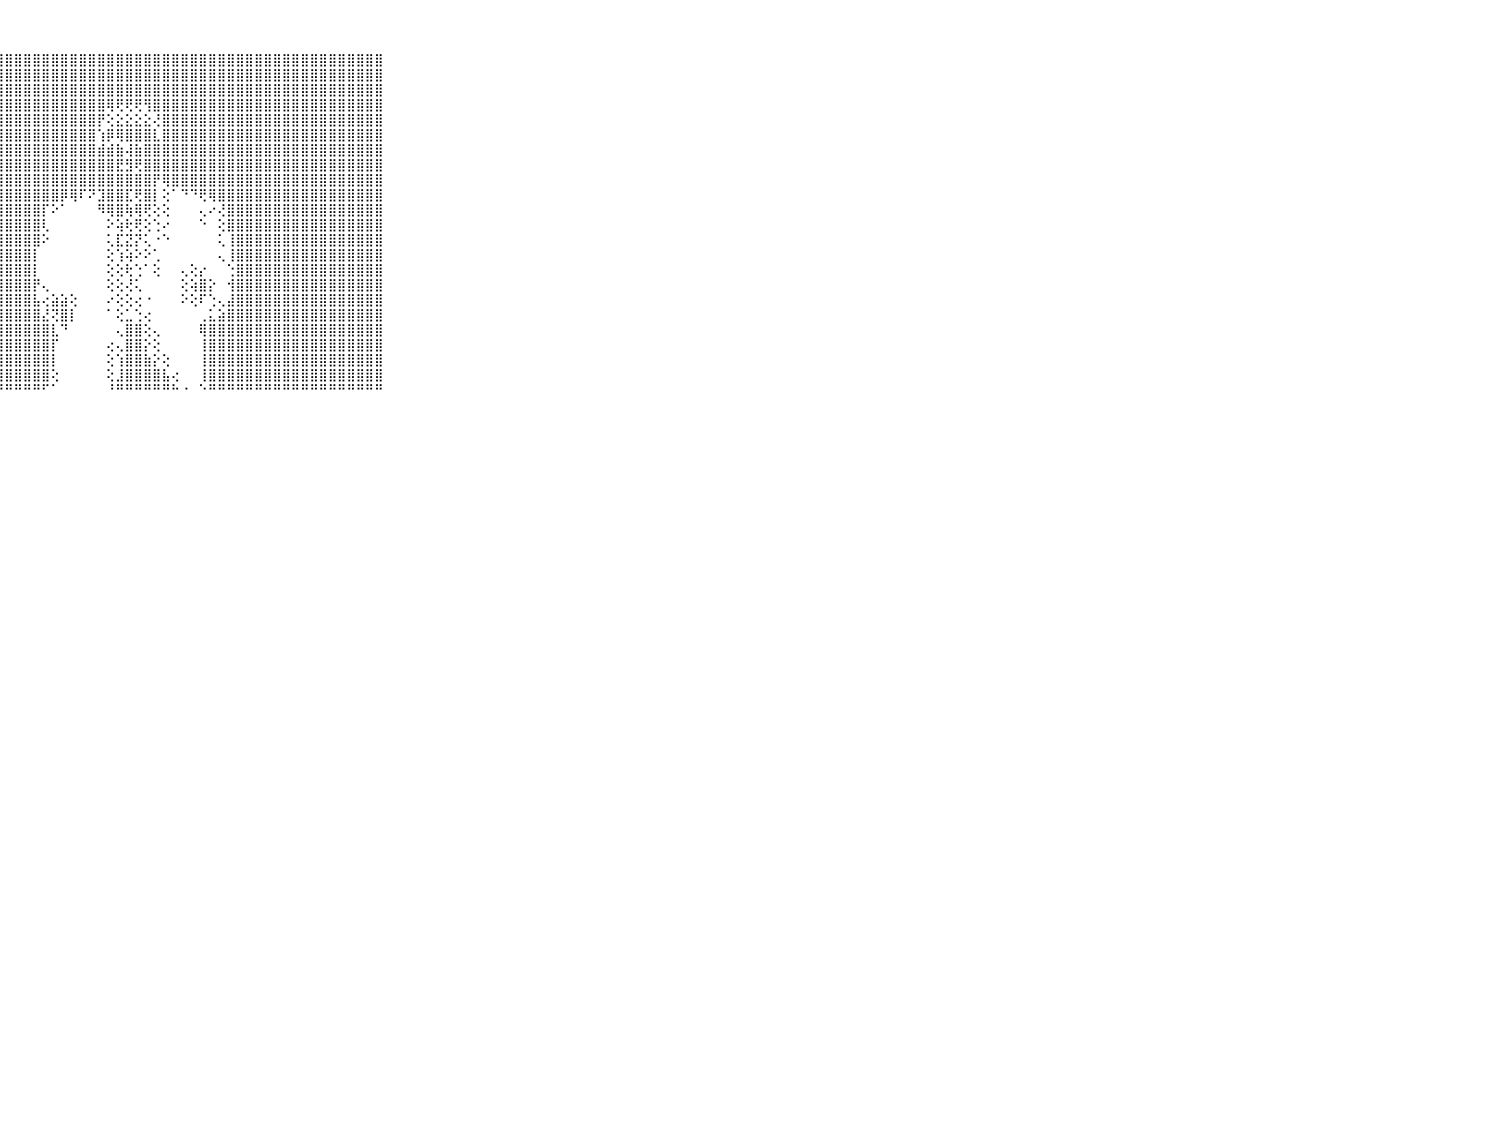

⠀⠀⠀⠀⠀⠀⠀⠀⠀⠀⠀⢻⣿⣿⣿⣿⣿⣿⣿⣿⣿⣿⣿⣿⣿⣿⣿⣿⣿⣿⣿⣿⣿⣿⣿⣿⣿⣿⣿⣿⣿⣿⣿⣿⣿⣿⣿⣿⣿⣿⣿⣿⣿⣿⣿⣿⣿⣿⣿⣿⣿⣿⣿⣿⣿⣿⣿⣿⣿⠀⠀⠀⠀⠀⠀⠀⠀⠀⠀⠀⠀
⠀⠀⠀⠀⠀⠀⠀⠀⠀⠀⠀⣼⣿⣿⣿⣿⣿⣿⣿⣿⣿⣿⣿⣿⣿⣿⣿⣿⣿⣿⣿⣿⣿⣿⣿⣿⣿⣿⣿⣿⣿⣿⣿⣿⣿⣿⣿⣿⣿⣿⣿⣿⣿⣿⣿⣿⣿⣿⣿⣿⣿⣿⣿⣿⣿⣿⣿⣿⣿⠀⠀⠀⠀⠀⠀⠀⠀⠀⠀⠀⠀
⠀⠀⠀⠀⠀⠀⠀⠀⠀⠀⠀⣿⣿⣿⣿⣿⣿⣿⣿⣿⣿⣿⣿⣿⣿⣿⣿⣿⣿⣿⣿⣿⣿⣿⣿⣿⣿⣿⣿⣿⣿⣿⣿⣿⣿⣿⣿⣿⣿⣿⣿⣿⣿⣿⣿⣿⣿⣿⣿⣿⣿⣿⣿⣿⣿⣿⣿⣿⣿⠀⠀⠀⠀⠀⠀⠀⠀⠀⠀⠀⠀
⠀⠀⠀⠀⠀⠀⠀⠀⠀⠀⠀⣿⣿⣿⣿⣿⣿⣿⣿⣿⣿⣿⣿⣿⣿⣿⣿⣿⣿⣿⣿⣿⣿⣿⣿⣿⣿⣿⣿⢿⢟⢟⢟⢻⣿⣿⣿⣿⣿⣿⣿⣿⣿⣿⣿⣿⣿⣿⣿⣿⣿⣿⣿⣿⣿⣿⣿⣿⣿⠀⠀⠀⠀⠀⠀⠀⠀⠀⠀⠀⠀
⠀⠀⠀⠀⠀⠀⠀⠀⠀⠀⠀⣿⣿⣿⣿⣿⣿⣿⣿⣿⣿⣿⣿⣿⣿⣿⣿⣿⣿⣿⣿⣿⣿⣿⣿⣿⣿⣿⡟⢕⣕⣕⣕⣕⢜⣿⣿⣿⣿⣿⣿⣿⣿⣿⣿⣿⣿⣿⣿⣿⣿⣿⣿⣿⣿⣿⣿⣿⣿⠀⠀⠀⠀⠀⠀⠀⠀⠀⠀⠀⠀
⠀⠀⠀⠀⠀⠀⠀⠀⠀⠀⠀⣿⣿⣿⣿⣿⣿⣿⣿⣿⣿⣿⣿⣿⣿⣿⣿⣿⣿⣿⣿⣿⣿⣿⣿⣿⣿⣿⢱⡿⢿⣿⣿⣿⣇⣿⣿⣿⣿⣿⣿⣿⣿⣿⣿⣿⣿⣿⣿⣿⣿⣿⣿⣿⣿⣿⣿⣿⣿⠀⠀⠀⠀⠀⠀⠀⠀⠀⠀⠀⠀
⠀⠀⠀⠀⠀⠀⠀⠀⠀⠀⠀⣿⣿⣿⣿⣿⣿⣿⣿⣿⣿⣿⣿⣿⣿⣿⣿⣿⣿⣿⣿⣿⣿⣿⣿⣿⣿⣿⣾⣾⣷⢼⣷⣿⣿⣿⣿⣿⣿⣿⣿⣿⣿⣿⣿⣿⣿⣿⣿⣿⣿⣿⣿⣿⣿⣿⣿⣿⣿⠀⠀⠀⠀⠀⠀⠀⠀⠀⠀⠀⠀
⠀⠀⠀⠀⠀⠀⠀⠀⠀⠀⠀⣿⣿⣿⣿⣿⣿⣿⣿⣿⣿⣿⣿⣿⣿⣿⣿⣿⣿⣿⣿⣿⣿⣿⣿⣿⣿⣿⣿⣿⣟⣻⢟⣿⣿⣿⣿⣿⣿⣿⣿⣿⣿⣿⣿⣿⣿⣿⣿⣿⣿⣿⣿⣿⣿⣿⣿⣿⣿⠀⠀⠀⠀⠀⠀⠀⠀⠀⠀⠀⠀
⠀⠀⠀⠀⠀⠀⠀⠀⠀⠀⠀⣿⣿⣿⣿⣿⣿⣿⣿⣿⣿⣿⣿⣿⣿⣿⣿⣿⣿⣿⣿⣿⣿⣿⣿⣿⣿⣿⣿⣿⣿⣿⣿⣿⡟⢿⣿⣿⣿⣿⣿⣿⣿⣿⣿⣿⣿⣿⣿⣿⣿⣿⣿⣿⣿⣿⣿⣿⣿⠀⠀⠀⠀⠀⠀⠀⠀⠀⠀⠀⠀
⠀⠀⠀⠀⠀⠀⠀⠀⠀⠀⠀⣿⣿⣿⣿⣿⣿⣿⣿⣿⣿⣿⣿⣿⣿⣿⣿⣿⣿⣿⣿⣿⣿⣿⡿⢿⠏⠝⣹⣿⣿⣏⢟⣿⡇⢕⠁⠙⠙⢟⢿⣿⣿⣿⣿⣿⣿⣿⣿⣿⣿⣿⣿⣿⣿⣿⣿⣿⣿⠀⠀⠀⠀⠀⠀⠀⠀⠀⠀⠀⠀
⠀⠀⠀⠀⠀⠀⠀⠀⠀⠀⠀⣿⣿⣿⣿⣿⣿⣿⣿⣿⣿⣿⣿⣿⣿⣿⣿⣿⣿⣿⣿⣿⡏⠕⠁⠀⠀⠀⠻⢿⣿⢷⢿⢟⢕⢕⠀⠀⠀⢄⠔⢜⣿⣿⣿⣿⣿⣿⣿⣿⣿⣿⣿⣿⣿⣿⣿⣿⣿⠀⠀⠀⠀⠀⠀⠀⠀⠀⠀⠀⠀
⠀⠀⠀⠀⠀⠀⠀⠀⠀⠀⠀⣿⣿⣿⣿⣿⣿⣿⣿⣿⣿⣿⣿⣿⣿⣿⣿⣿⣿⣿⣿⣿⢇⠀⠀⠀⠀⠀⠀⠕⢵⢗⢟⢕⢑⠔⠀⠀⠀⠑⠀⢕⣿⣿⣿⣿⣿⣿⣿⣿⣿⣿⣿⣿⣿⣿⣿⣿⣿⠀⠀⠀⠀⠀⠀⠀⠀⠀⠀⠀⠀
⠀⠀⠀⠀⠀⠀⠀⠀⠀⠀⠀⣿⣿⣿⣿⣿⣿⣿⣿⣿⣿⣿⣿⣿⣿⣿⣿⣿⣿⣿⣿⣿⠕⠀⠀⠀⠀⠀⠀⢅⣏⣝⡝⢅⠐⠑⠀⠀⠀⠀⠀⢅⢸⣿⣿⣿⣿⣿⣿⣿⣿⣿⣿⣿⣿⣿⣿⣿⣿⠀⠀⠀⠀⠀⠀⠀⠀⠀⠀⠀⠀
⠀⠀⠀⠀⠀⠀⠀⠀⠀⠀⠀⣿⣿⣿⣿⣿⣿⣿⣿⣿⣿⣿⣿⣿⣿⣿⣿⣿⣿⣿⣿⡇⠀⠀⠀⠀⠀⠀⠀⢕⢱⢵⠕⠕⢁⠀⠀⠀⠀⠀⠀⢄⢸⣿⣿⣿⣿⣿⣿⣿⣿⣿⣿⣿⣿⣿⣿⣿⣿⠀⠀⠀⠀⠀⠀⠀⠀⠀⠀⠀⠀
⠀⠀⠀⠀⠀⠀⠀⠀⠀⠀⠀⣿⣿⣿⣿⣿⣿⣿⣿⣿⣿⣿⣿⣿⣿⣿⣿⣿⣿⣿⣿⡇⠀⠀⠀⠀⠀⠀⠀⢕⢕⢗⢑⠁⢕⠀⠀⢄⢕⡔⠀⠀⢑⣿⣿⣿⣿⣿⣿⣿⣿⣿⣿⣿⣿⣿⣿⣿⣿⠀⠀⠀⠀⠀⠀⠀⠀⠀⠀⠀⠀
⠀⠀⠀⠀⠀⠀⠀⠀⠀⠀⠀⣿⣿⣿⣿⣿⣿⣿⣿⣿⣿⣿⣿⣿⣿⣿⣿⣿⣿⣿⣿⡟⢄⠀⠀⠀⠀⠀⠀⢕⢕⢜⢅⠀⠀⠀⠀⢕⢵⣿⡕⠀⢺⣿⣿⣿⣿⣿⣿⣿⣿⣿⣿⣿⣿⣿⣿⣿⣿⠀⠀⠀⠀⠀⠀⠀⠀⠀⠀⠀⠀
⠀⠀⠀⠀⠀⠀⠀⠀⠀⠀⠀⣿⣿⣿⣿⣿⣿⣿⣿⣿⣿⣿⣿⣿⣿⣿⣿⣿⣿⣿⣿⣧⢔⣵⣵⢕⠀⠀⠀⠔⢕⢕⢔⠐⠀⠀⠀⠕⢕⠏⢑⢄⣼⣿⣿⣿⣿⣿⣿⣿⣿⣿⣿⣿⣿⣿⣿⣿⣿⠀⠀⠀⠀⠀⠀⠀⠀⠀⠀⠀⠀
⠀⠀⠀⠀⠀⠀⠀⠀⠀⠀⠀⣿⣿⣿⣿⣿⣿⣿⣿⣿⣿⣿⣿⣿⣿⣿⣿⣿⣿⣿⣿⣿⣜⢝⣿⡇⠀⠀⠀⠁⢕⣁⢑⢔⠀⠀⠀⠀⠀⢀⣅⣵⣿⣿⣿⣿⣿⣿⣿⣿⣿⣿⣿⣿⣿⣿⣿⣿⣿⠀⠀⠀⠀⠀⠀⠀⠀⠀⠀⠀⠀
⠀⠀⠀⠀⠀⠀⠀⠀⠀⠀⠀⣿⣿⣿⣿⣿⣿⣿⣿⣿⣿⣿⣿⣿⣿⣿⣿⣿⣿⣿⣿⣿⣿⣇⠙⠀⠀⠀⠀⠀⢄⣿⣿⢕⢄⠀⠀⠀⠀⢿⣿⣿⣿⣿⣿⣿⣿⣿⣿⣿⣿⣿⣿⣿⣿⣿⣿⣿⣿⠀⠀⠀⠀⠀⠀⠀⠀⠀⠀⠀⠀
⠀⠀⠀⠀⠀⠀⠀⠀⠀⠀⠀⣿⣿⣿⣿⣿⣿⣿⣿⣿⣿⣿⣿⣿⣿⣿⣿⣿⣿⣿⣿⣿⣿⡏⠀⠀⠀⠀⠀⢔⢄⣿⣿⡕⢕⠀⠀⠀⠀⢸⣿⣿⣿⣿⣿⣿⣿⣿⣿⣿⣿⣿⣿⣿⣿⣿⣿⣿⣿⠀⠀⠀⠀⠀⠀⠀⠀⠀⠀⠀⠀
⠀⠀⠀⠀⠀⠀⠀⠀⠀⠀⠀⣿⣿⣿⣿⣿⣿⣿⣿⣿⣿⣿⣿⣿⣿⣿⣿⣿⣿⣿⣿⣿⣿⡇⠀⠀⠀⠀⠀⢕⢱⣿⣿⣷⡕⢕⠀⠀⠀⢸⣿⣿⣿⣿⣿⣿⣿⣿⣿⣿⣿⣿⣿⣿⣿⣿⣿⣿⣿⠀⠀⠀⠀⠀⠀⠀⠀⠀⠀⠀⠀
⠀⠀⠀⠀⠀⠀⠀⠀⠀⠀⠀⣿⣿⣿⣿⣿⣿⣿⣿⣿⣿⣿⣿⣿⣿⣿⣿⣿⣿⣿⣿⣿⣿⢕⠀⠀⠀⠀⠀⢕⣸⣿⣿⣿⣿⣧⢔⠀⠀⢸⣿⣿⣿⣿⣿⣿⣿⣿⣿⣿⣿⣿⣿⣿⣿⣿⣿⣿⣿⠀⠀⠀⠀⠀⠀⠀⠀⠀⠀⠀⠀
⠀⠀⠀⠀⠀⠀⠀⠀⠀⠀⠀⠛⠛⠛⠛⠛⠛⠛⠛⠛⠛⠛⠛⠛⠛⠛⠛⠛⠛⠛⠛⠛⠋⠁⠀⠀⠀⠀⠀⠘⠛⠛⠛⠛⠛⠛⠓⠐⠀⠑⠛⠛⠛⠛⠛⠛⠛⠛⠛⠛⠛⠛⠛⠛⠛⠛⠛⠛⠛⠀⠀⠀⠀⠀⠀⠀⠀⠀⠀⠀⠀